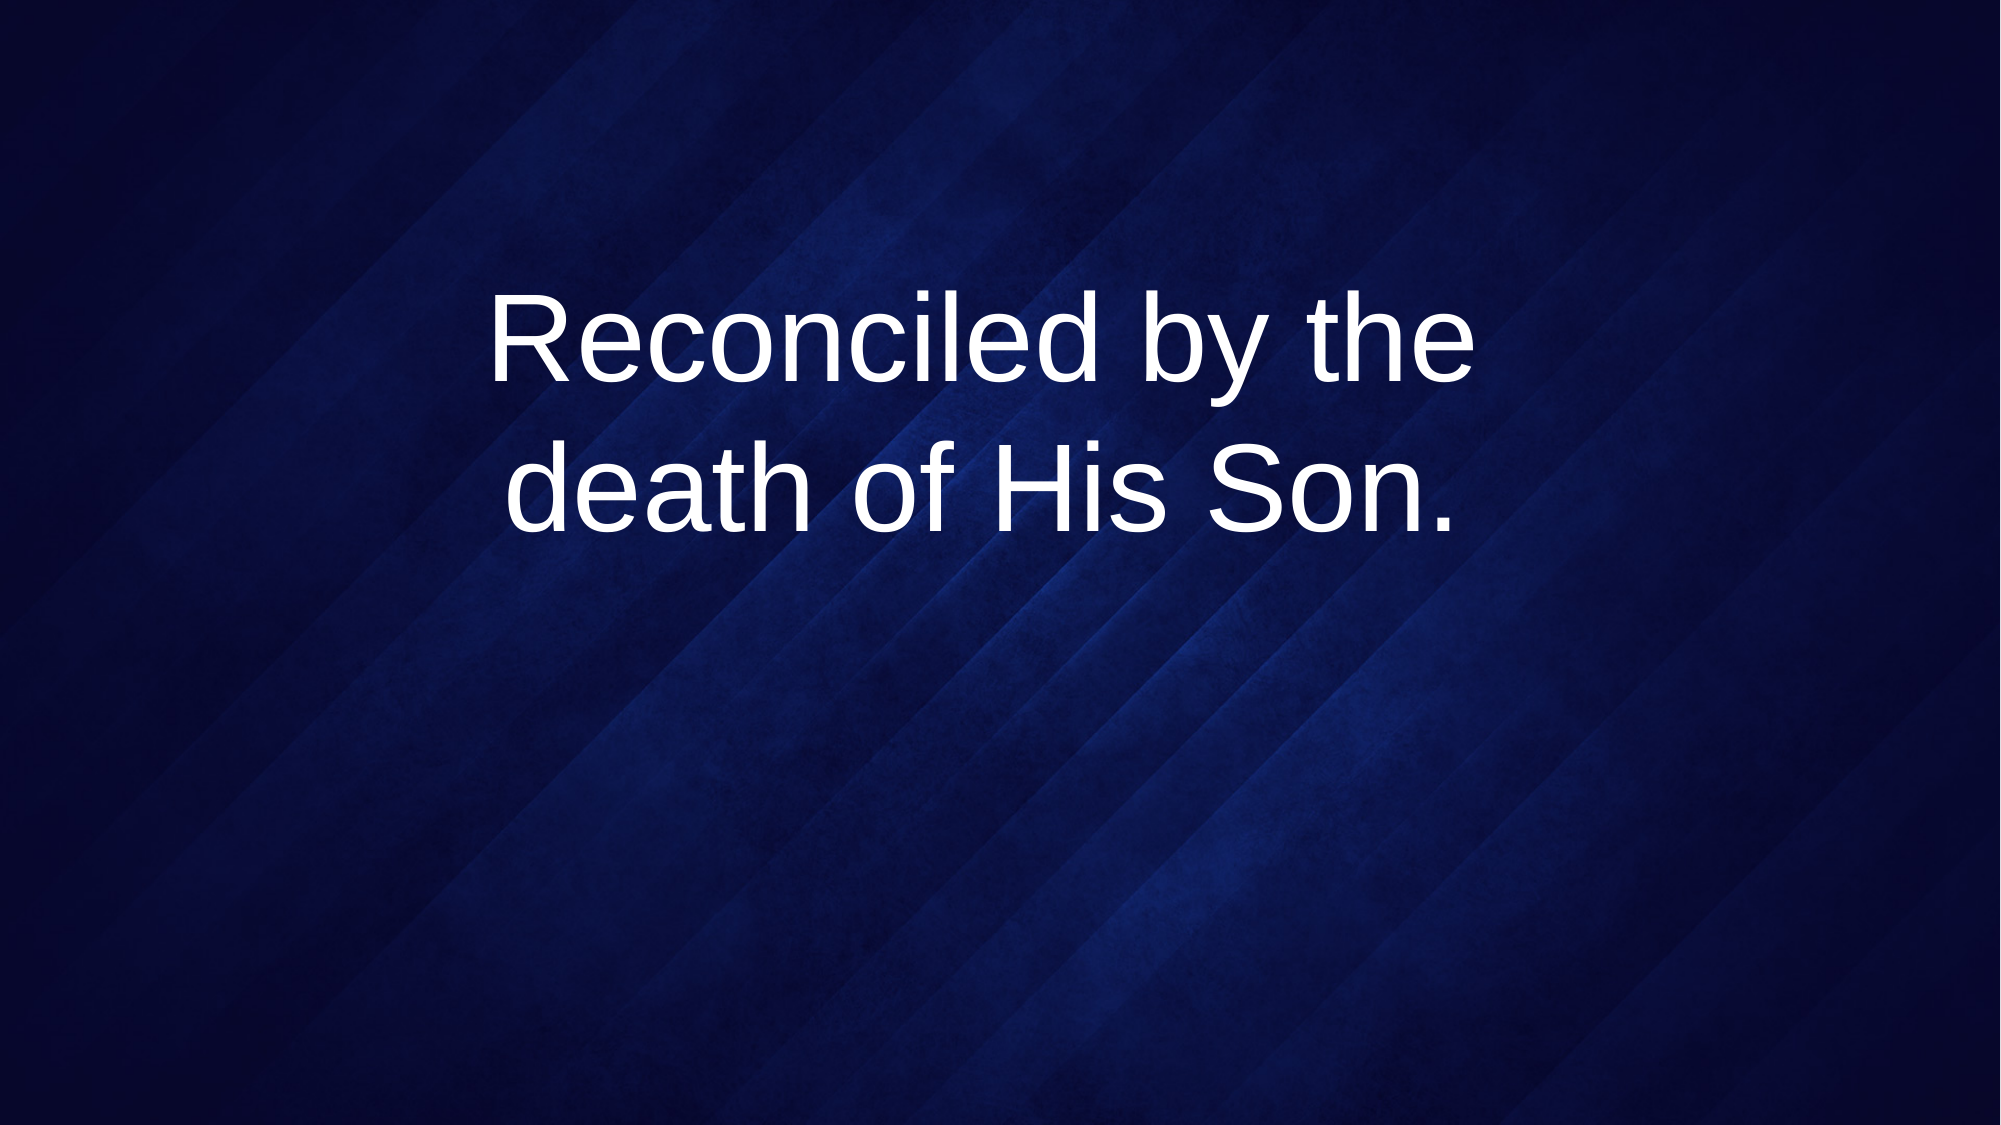

# Reconciled by the death of His Son.